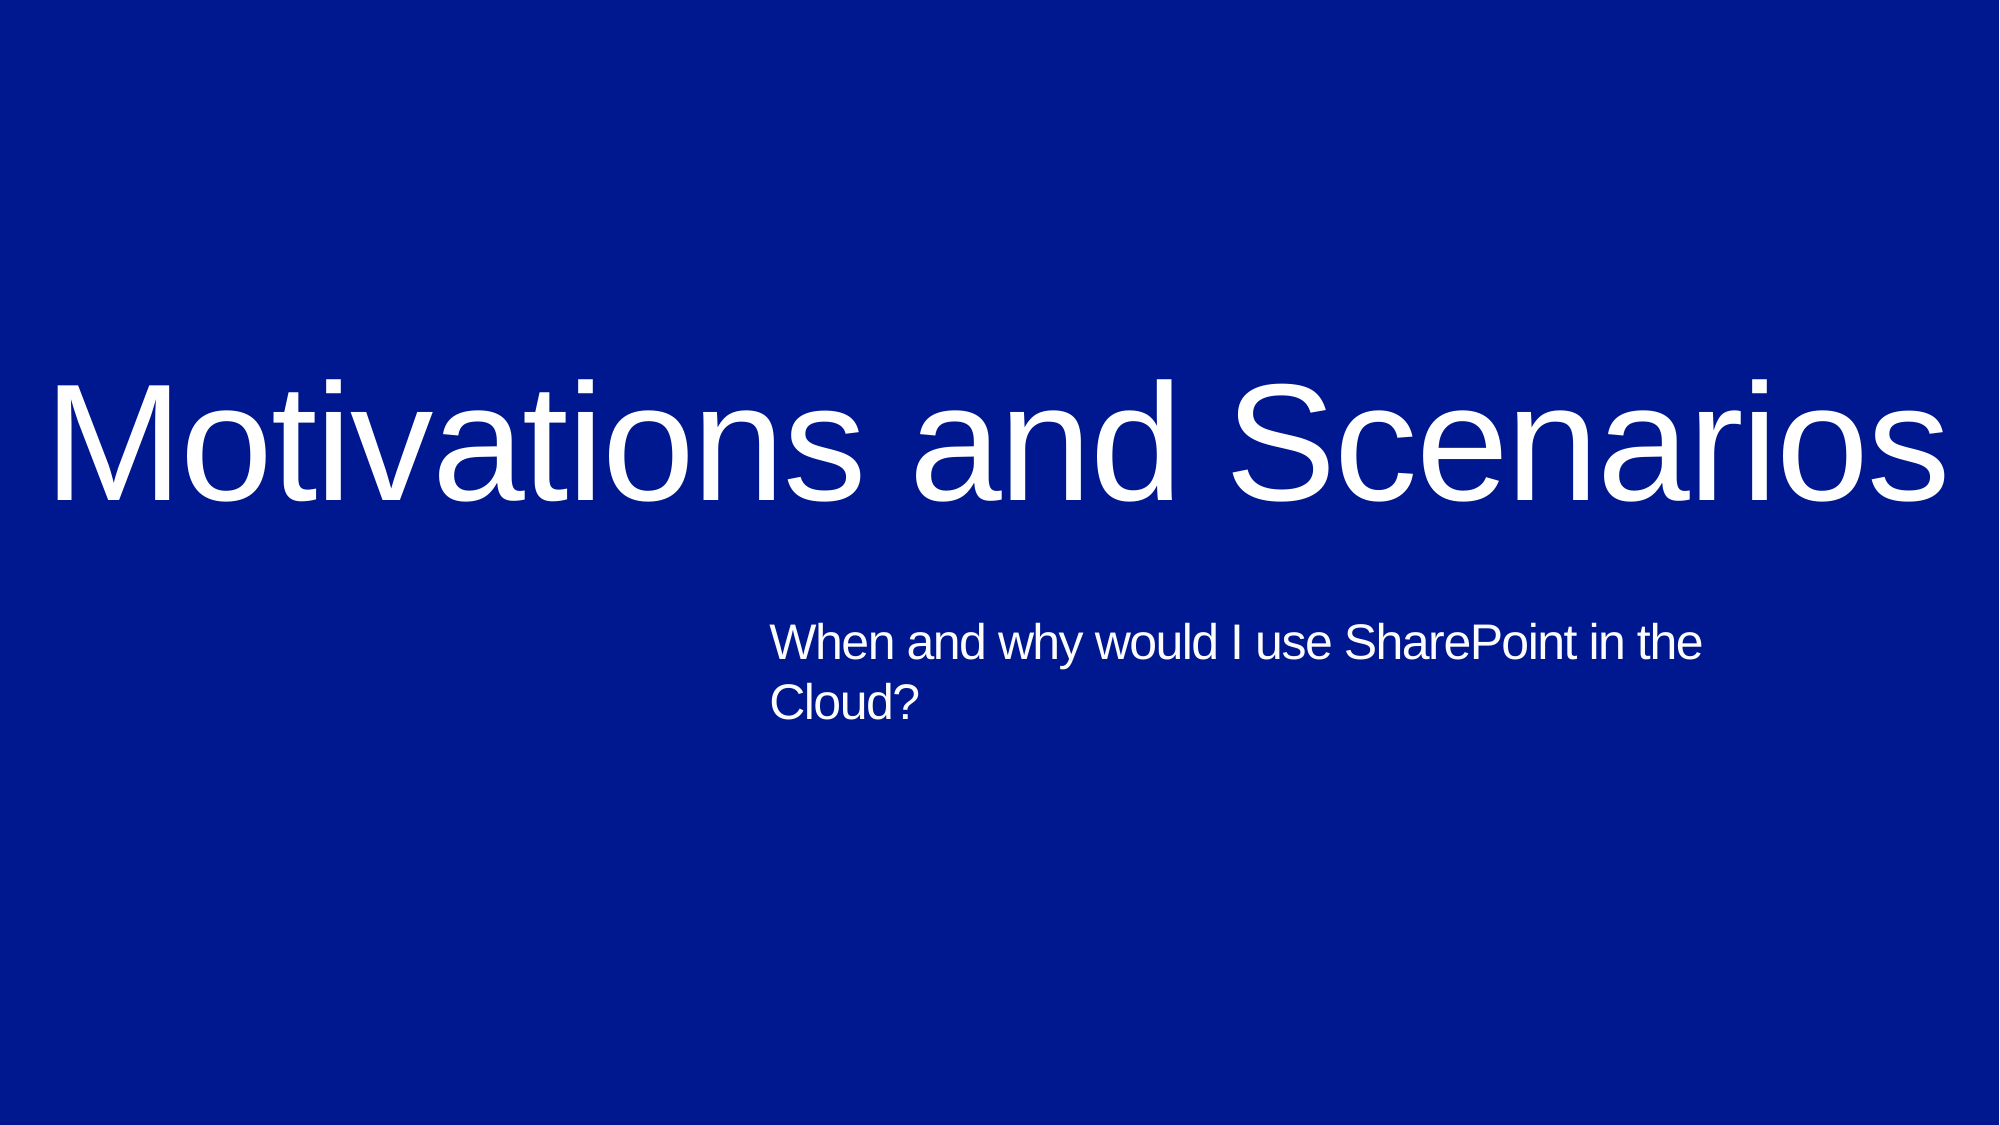

# Motivations and Scenarios
When and why would I use SharePoint in the Cloud?